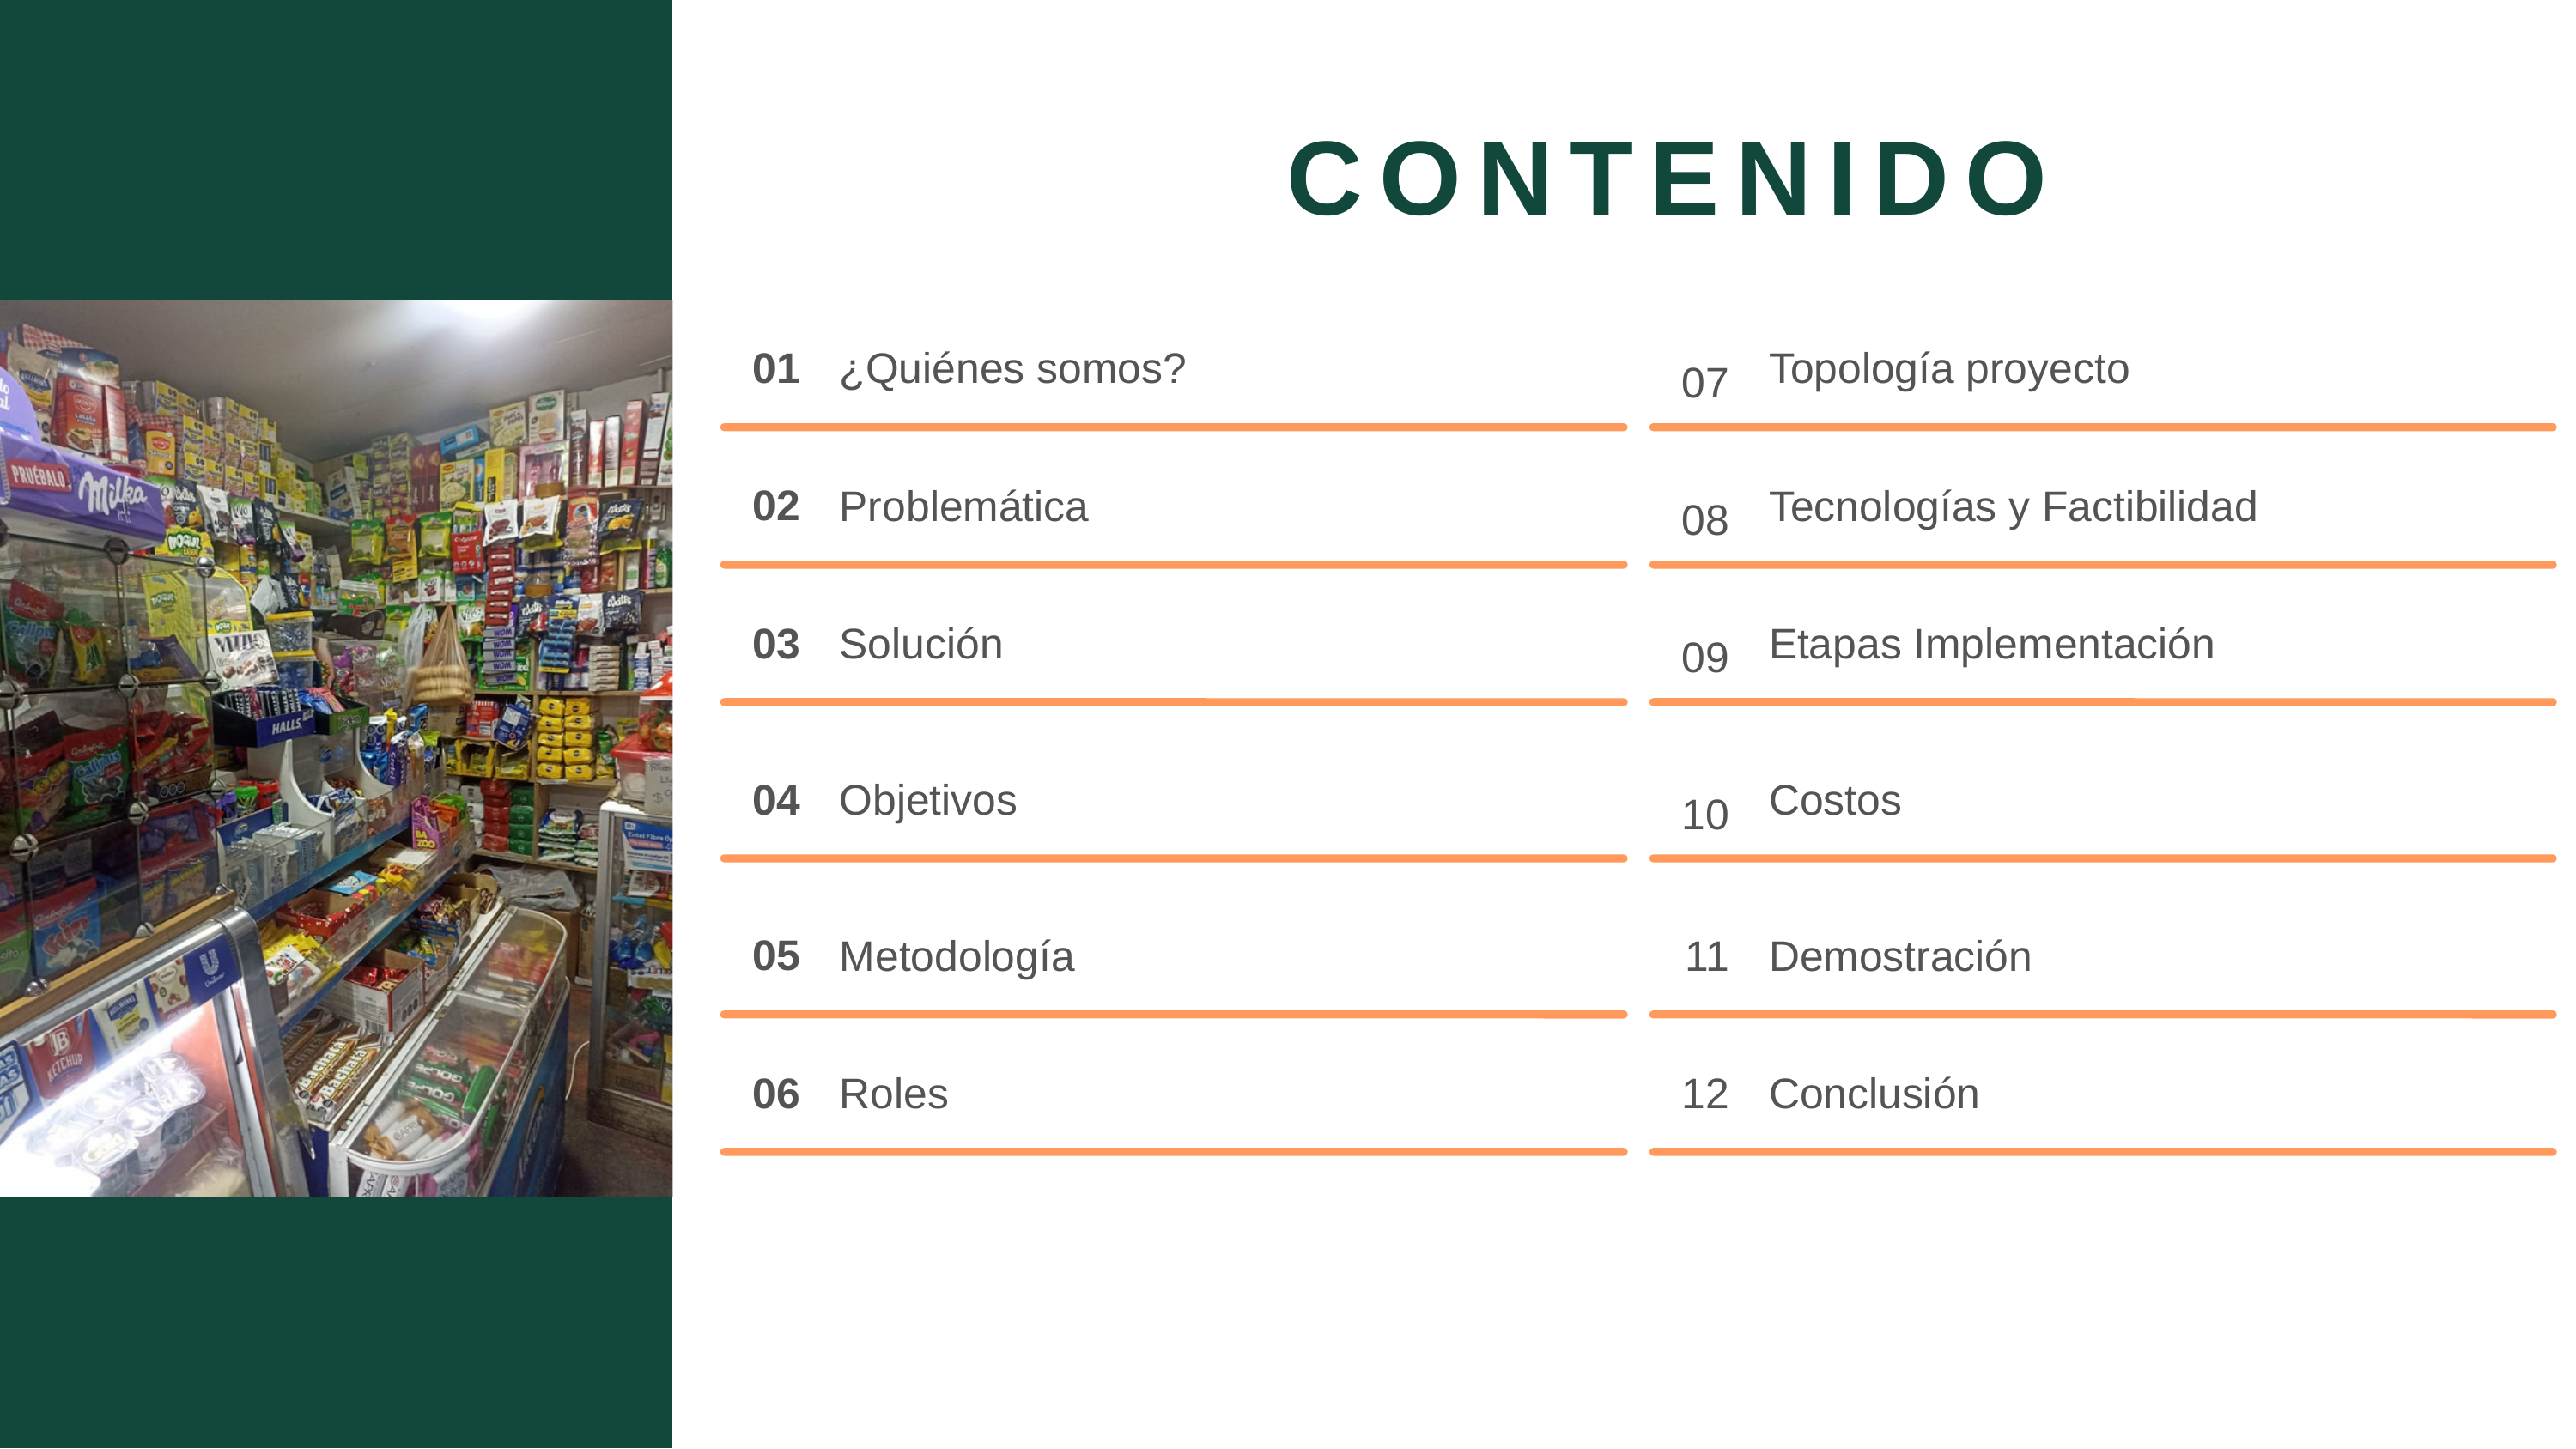

CONTENIDO

01
¿Quiénes somos?
Topología proyecto
07

02
Problemática
Tecnologías y Factibilidad
08

03
Solución
Etapas Implementación
09

04
Objetivos
Costos
10

05
Metodología
11
Demostración

06
Roles
12
Conclusión